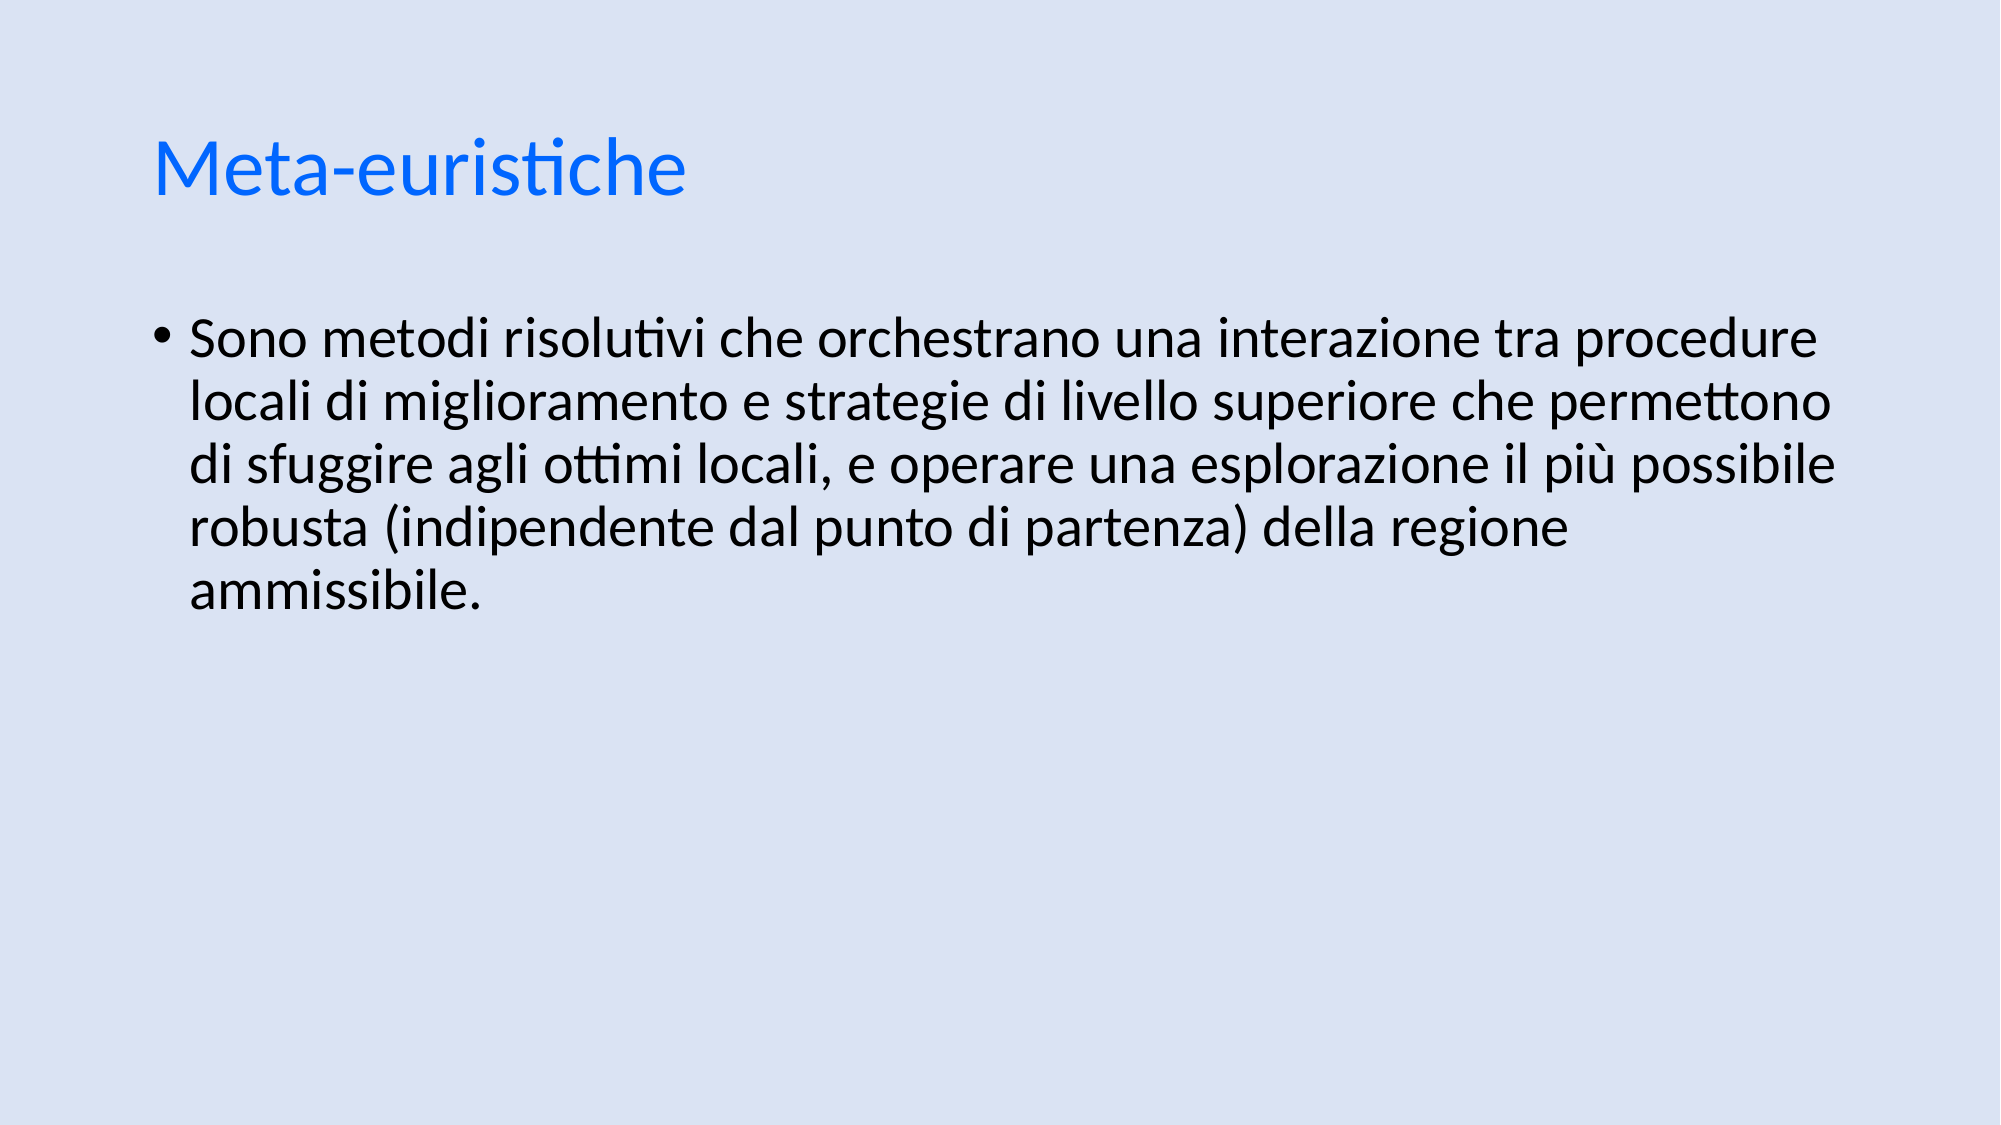

# Meta-euristiche
Sono metodi risolutivi che orchestrano una interazione tra procedure locali di miglioramento e strategie di livello superiore che permettono di sfuggire agli ottimi locali, e operare una esplorazione il più possibile robusta (indipendente dal punto di partenza) della regione ammissibile.